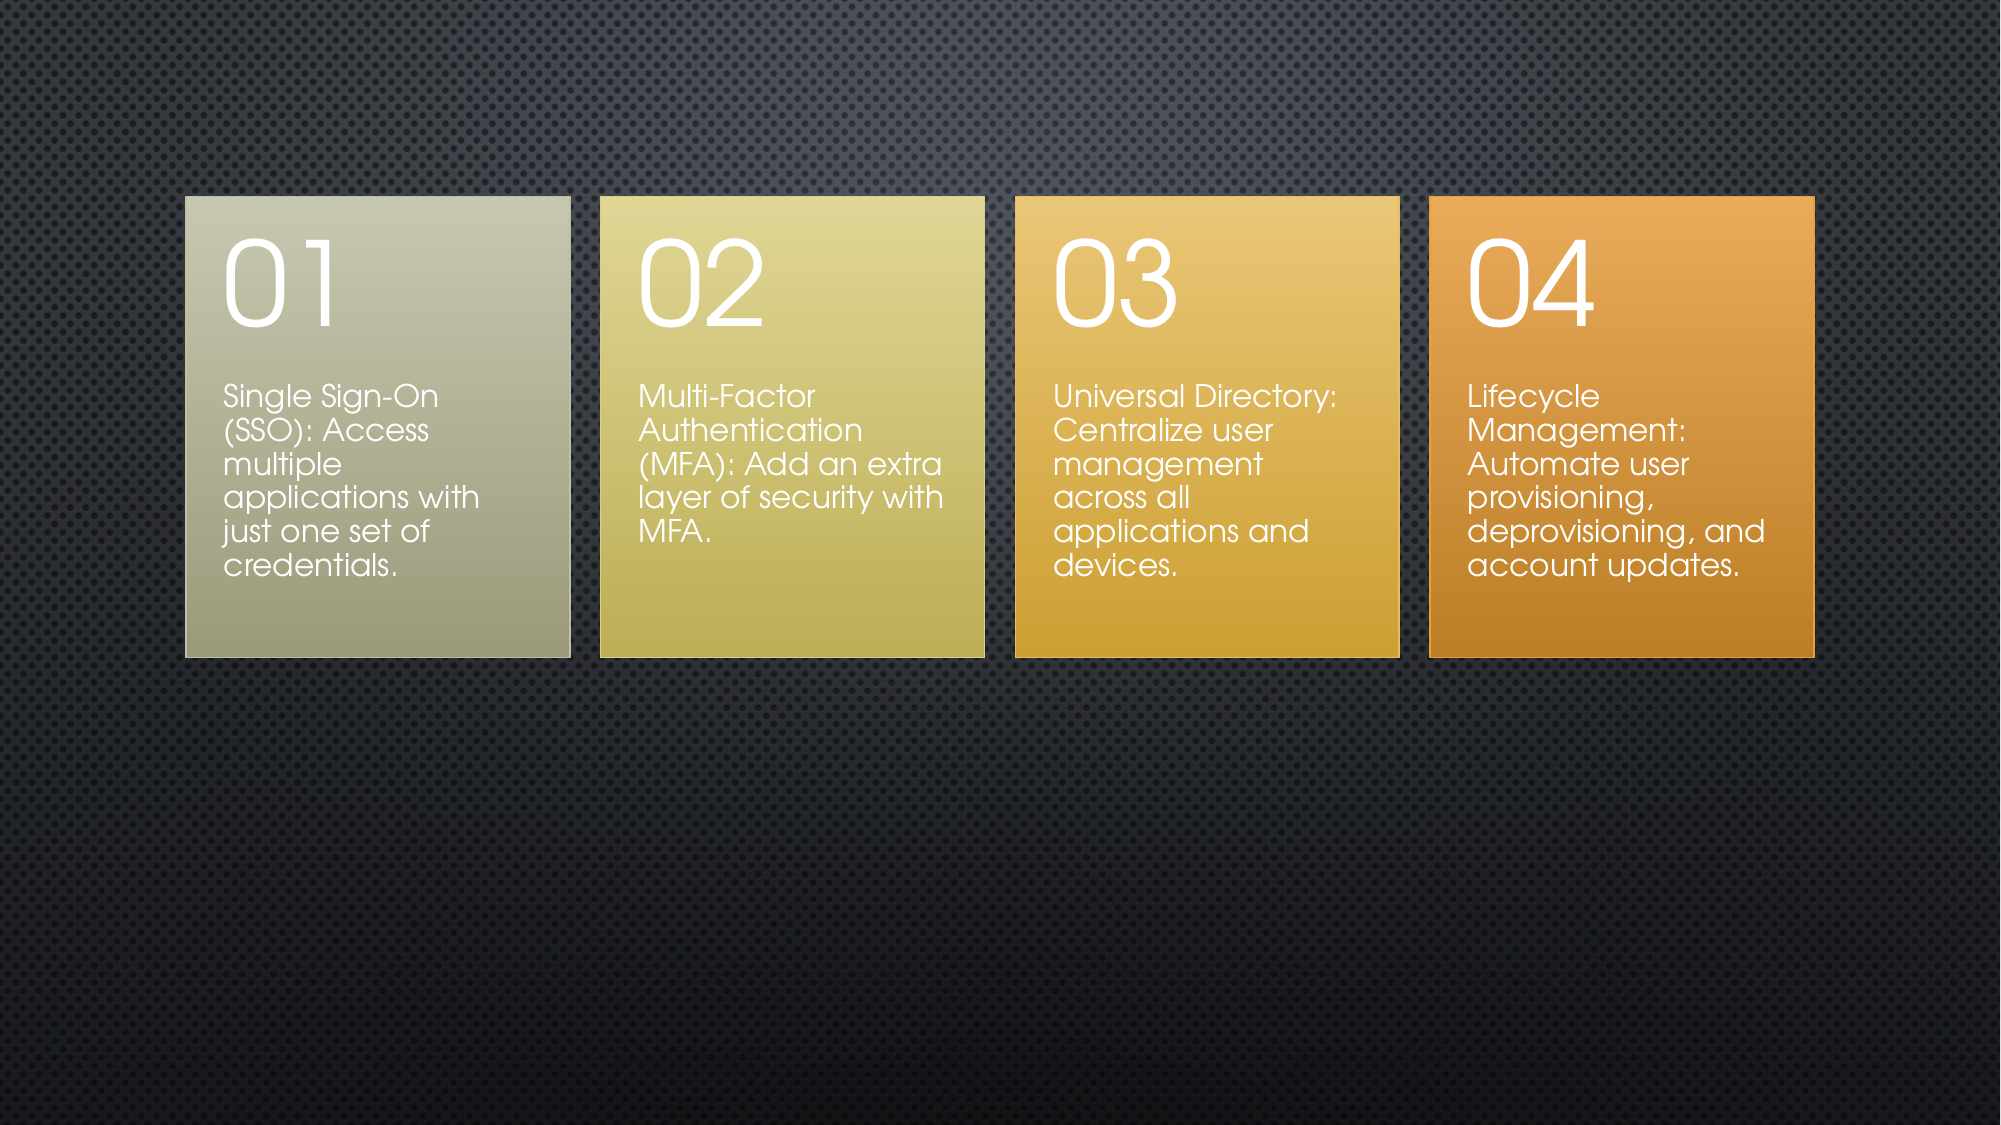

Single Sign-On (SSO): Access multiple applications with just one set of credentials.
01
Multi-Factor Authentication (MFA): Add an extra layer of security with MFA.
02
Universal Directory: Centralize user management across all applications and devices.
03
Lifecycle Management: Automate user provisioning, deprovisioning, and account updates.
04
#